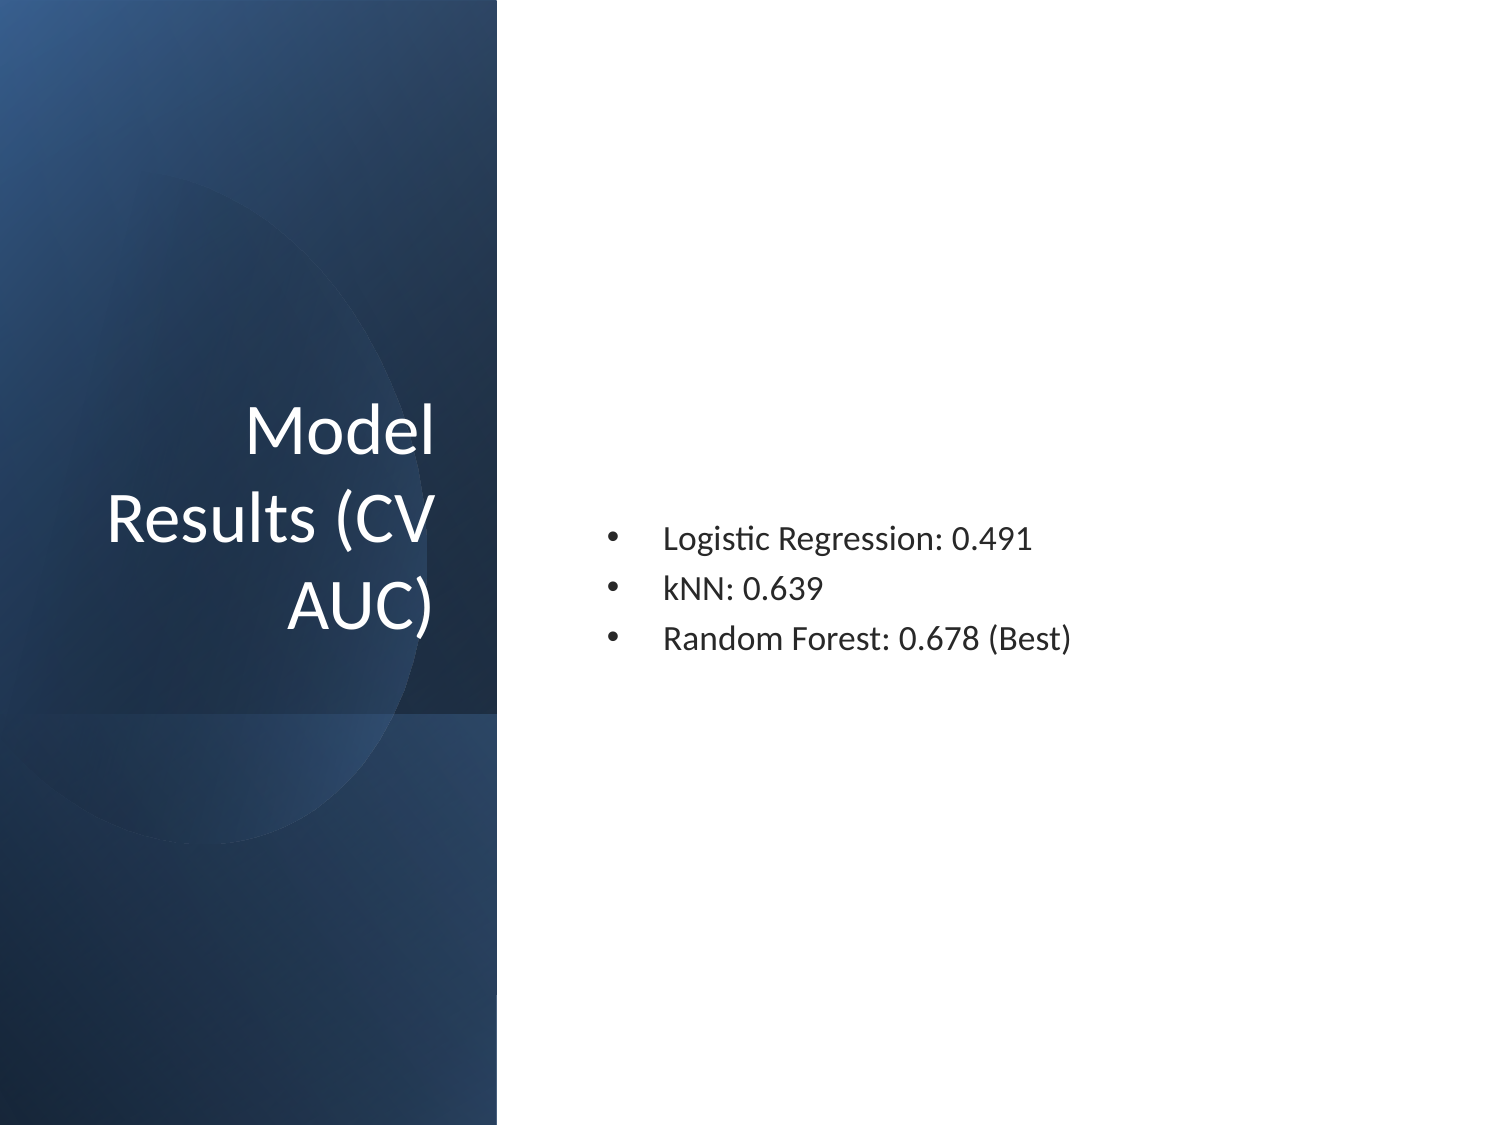

# Model Results (CV AUC)

Logistic Regression: 0.491
kNN: 0.639
Random Forest: 0.678 (Best)